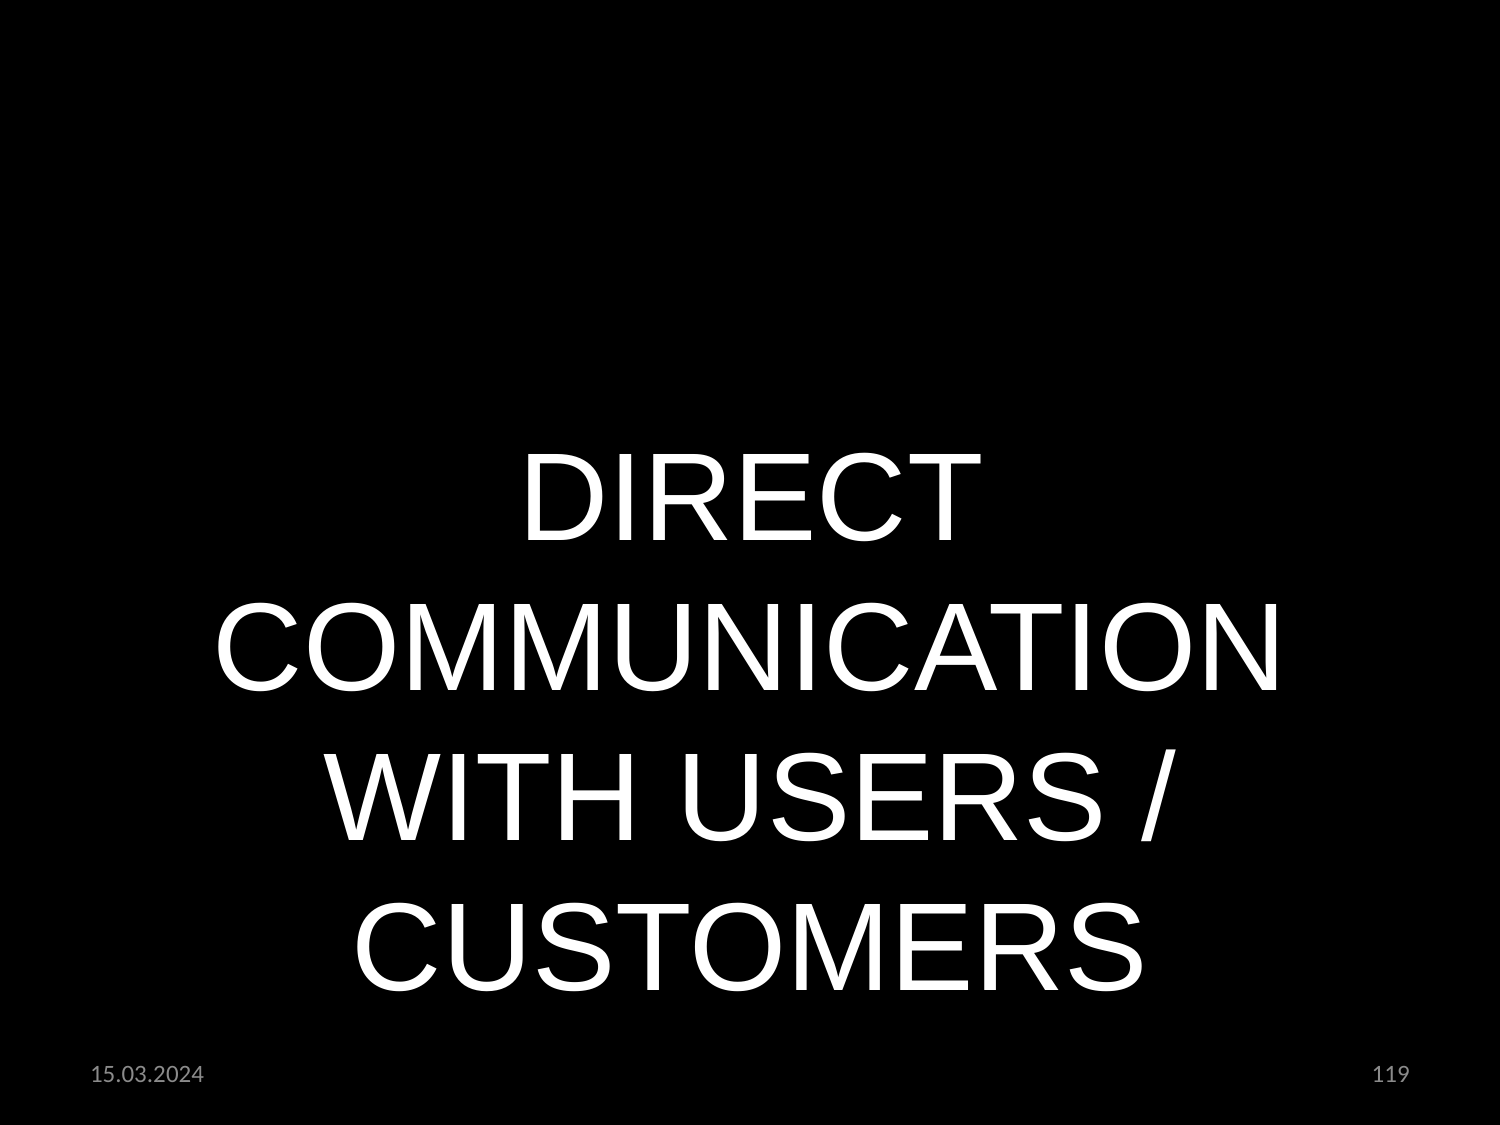

DIRECT COMMUNICATION
WITH USERS / CUSTOMERS
15.03.2024
119